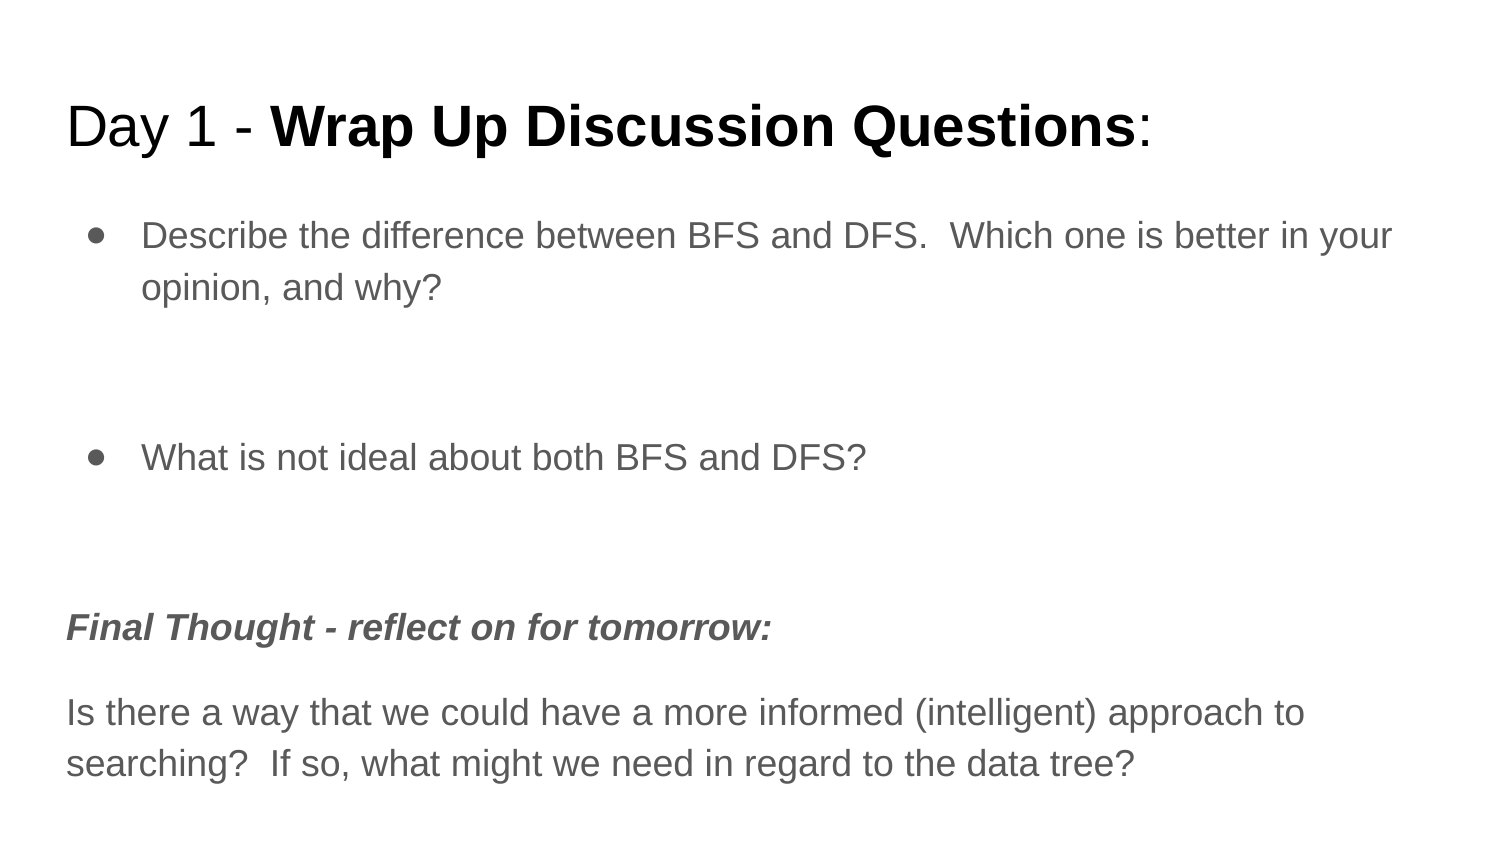

# Day 1 - Wrap Up Discussion Questions:
Describe the difference between BFS and DFS.  Which one is better in your opinion, and why?

What is not ideal about both BFS and DFS?

Final Thought - reflect on for tomorrow:
Is there a way that we could have a more informed (intelligent) approach to searching?  If so, what might we need in regard to the data tree?